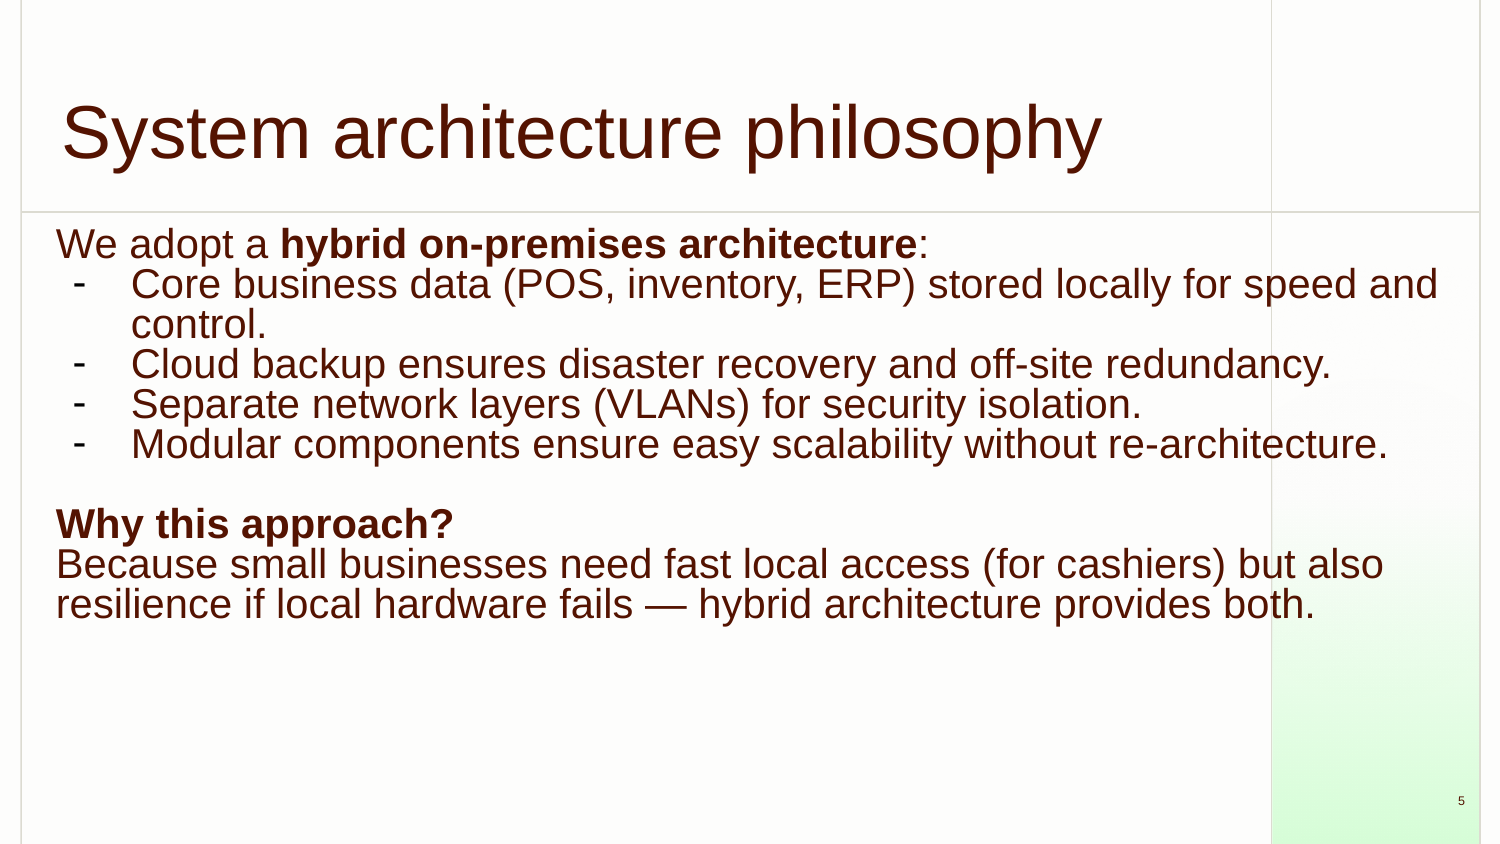

# System architecture philosophy
We adopt a hybrid on-premises architecture:
Core business data (POS, inventory, ERP) stored locally for speed and control.
Cloud backup ensures disaster recovery and off-site redundancy.
Separate network layers (VLANs) for security isolation.
Modular components ensure easy scalability without re-architecture.

Why this approach?
Because small businesses need fast local access (for cashiers) but also resilience if local hardware fails — hybrid architecture provides both.
5